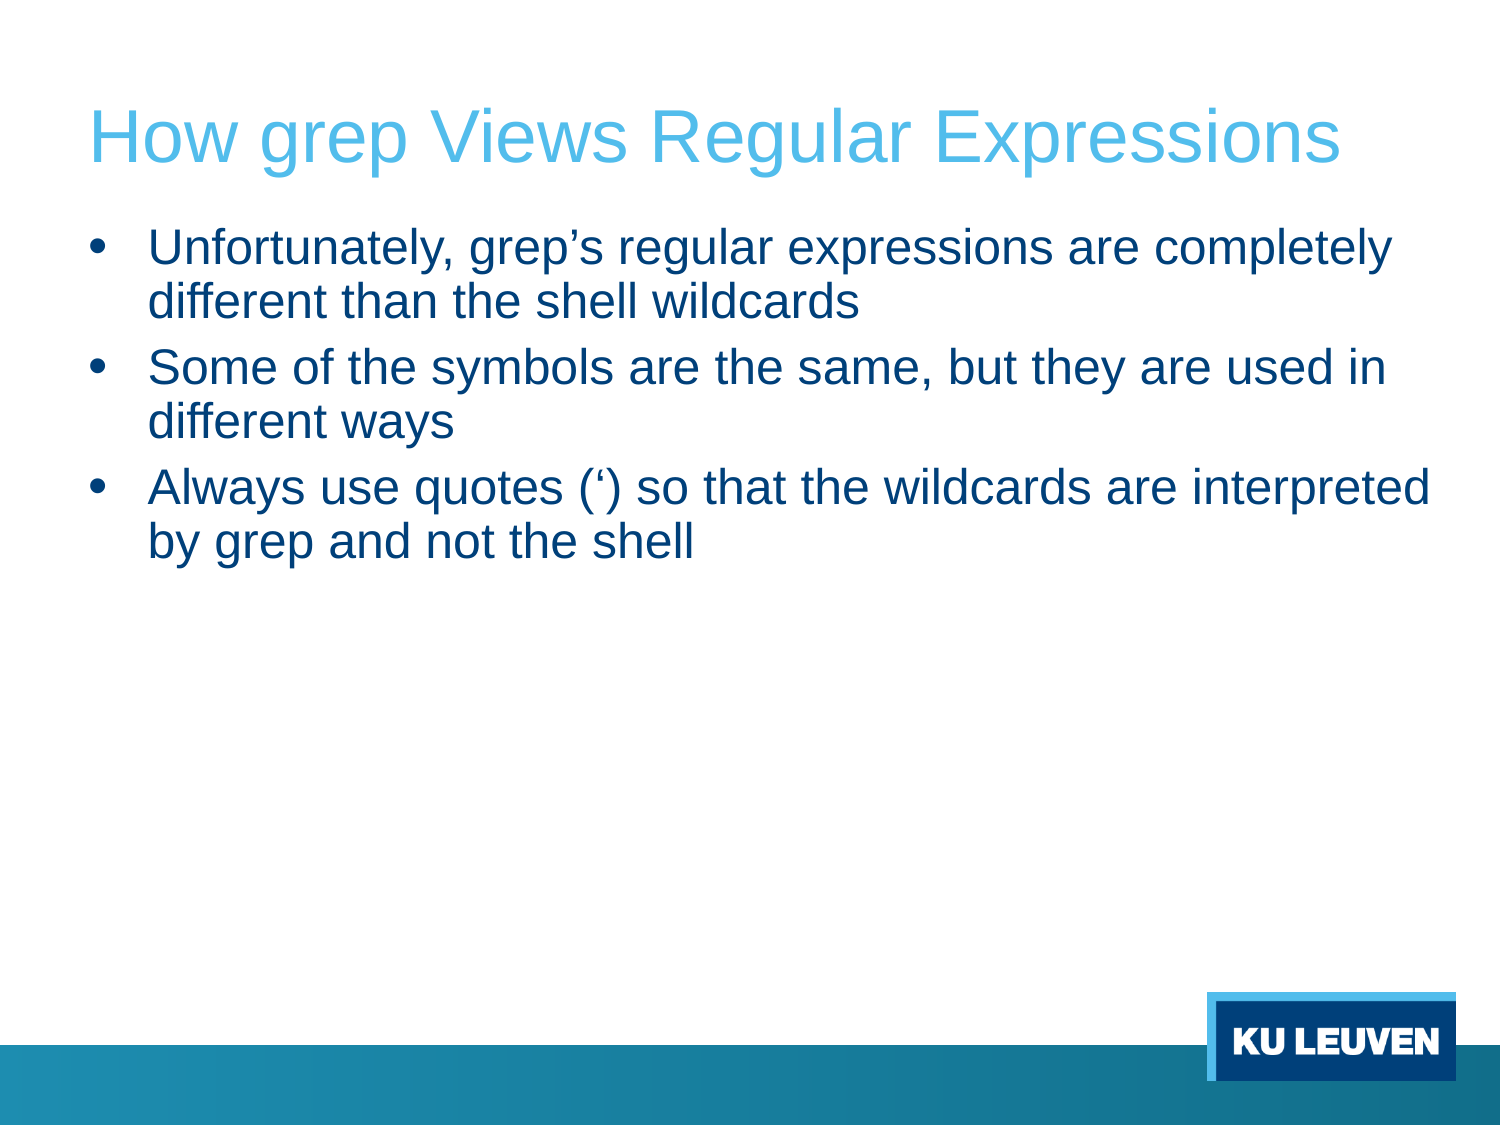

# How grep Views Regular Expressions
Unfortunately, grep’s regular expressions are completely different than the shell wildcards
Some of the symbols are the same, but they are used in different ways
Always use quotes (‘) so that the wildcards are interpreted by grep and not the shell